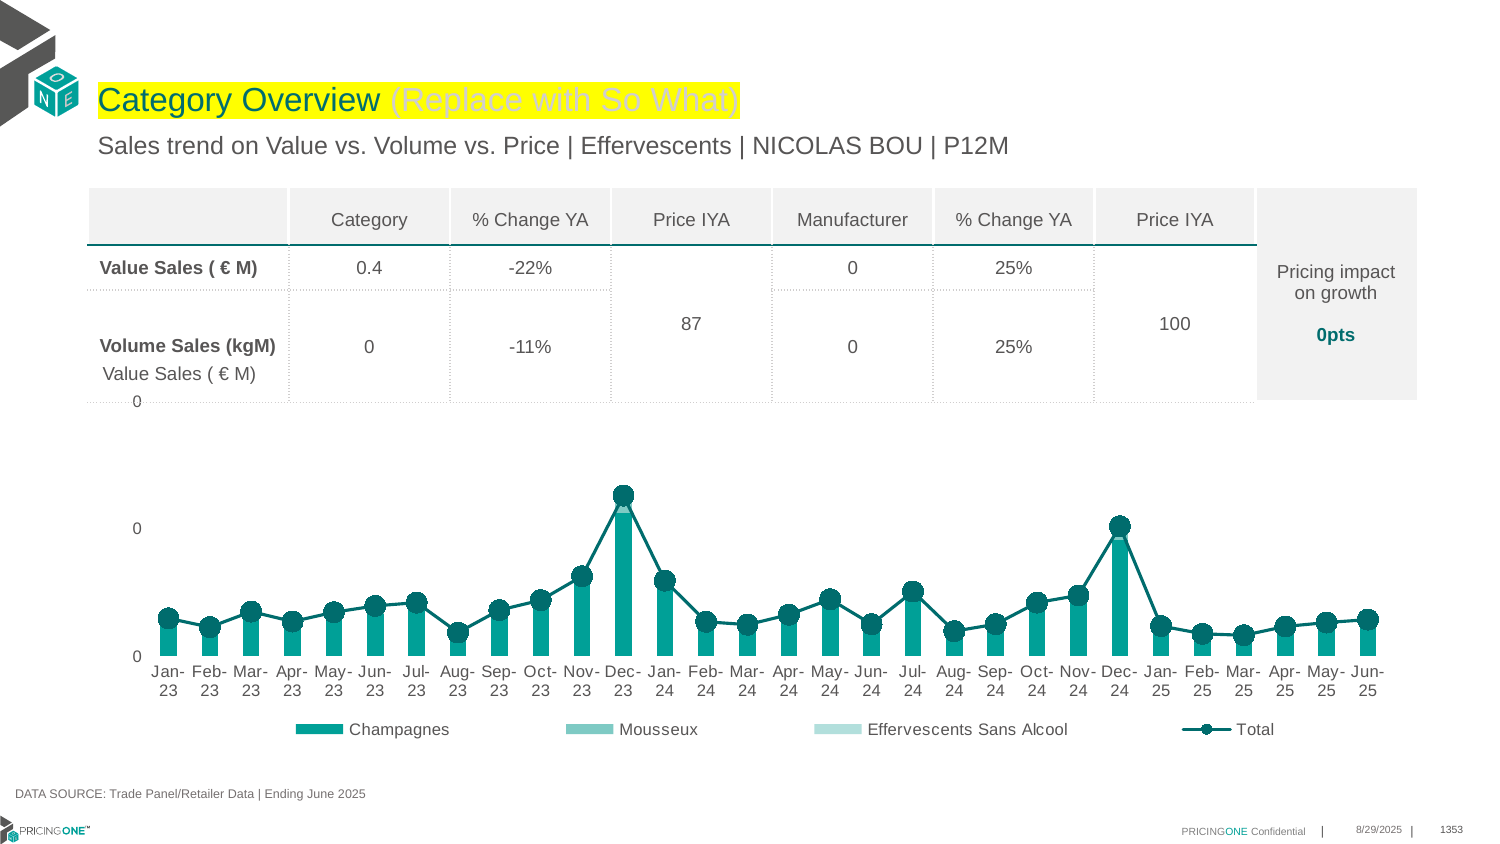

# Category Overview (Replace with So What)
Sales trend on Value vs. Volume vs. Price | Effervescents | NICOLAS BOU | P12M
|  | Category | % Change YA | Price IYA | Manufacturer | % Change YA | Price IYA | Pricing impact on growth 0pts |
| --- | --- | --- | --- | --- | --- | --- | --- |
| Value Sales ( € M) | 0.4 | -22% | 87 | 0 | 25% | 100 |  |
| Volume Sales (kgM) | 0 | -11% |  | 0 | 25% |  |  |
Value Sales ( € M)

[unsupported chart]

DATA SOURCE: Trade Panel/Retailer Data | Ending June 2025

8/29/2025
1353